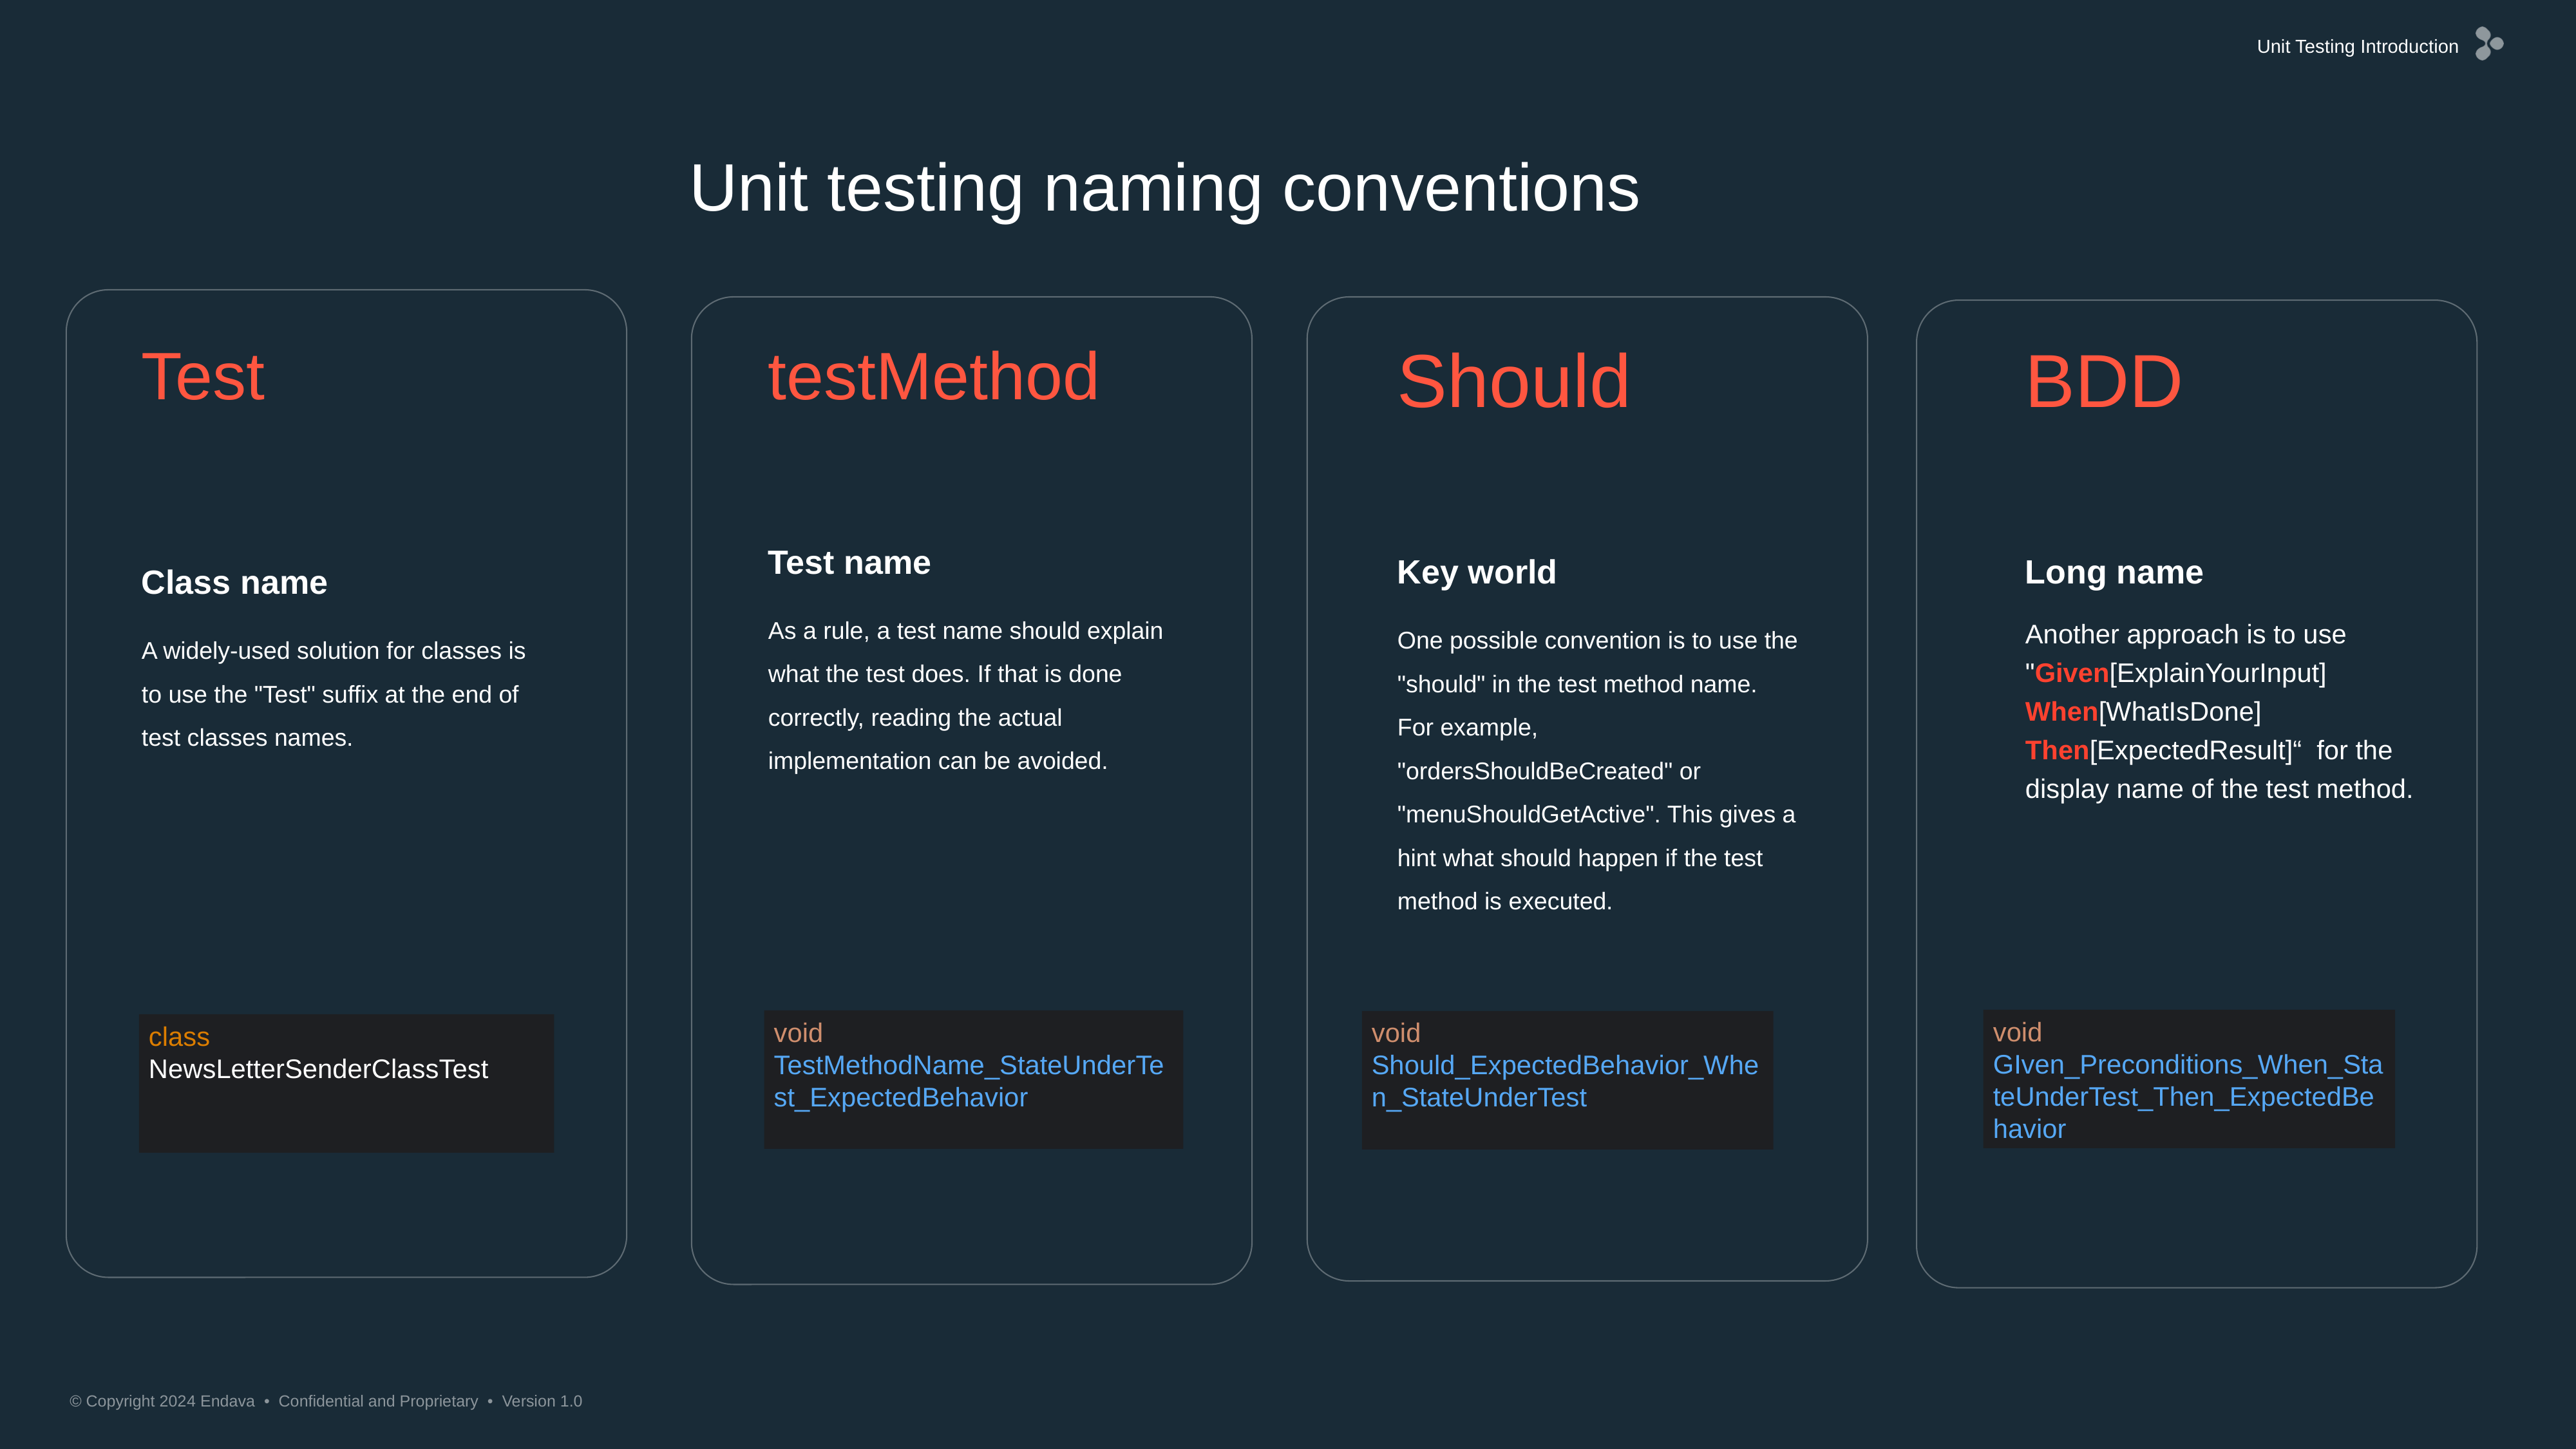

Unit testing naming conventions

Test
Class name
A widely-used solution for classes is to use the "Test" suffix at the end of test classes names.
testMethod
Test name
As a rule, a test name should explain what the test does. If that is done correctly, reading the actual implementation can be avoided.
Should
Key world
One possible convention is to use the "should" in the test method name.  For example, "ordersShouldBeCreated" or "menuShouldGetActive". This gives a hint what should happen if the test method is executed.
BDD
Long name
Another approach is to use "Given[ExplainYourInput] When[WhatIsDone] Then[ExpectedResult]“  for the display name of the test method.
void GIven_Preconditions_When_StateUnderTest_Then_ExpectedBehavior
void  TestMethodName_StateUnderTest_ExpectedBehavior

void  Should_ExpectedBehavior_When_StateUnderTest

class NewsLetterSenderClassTest